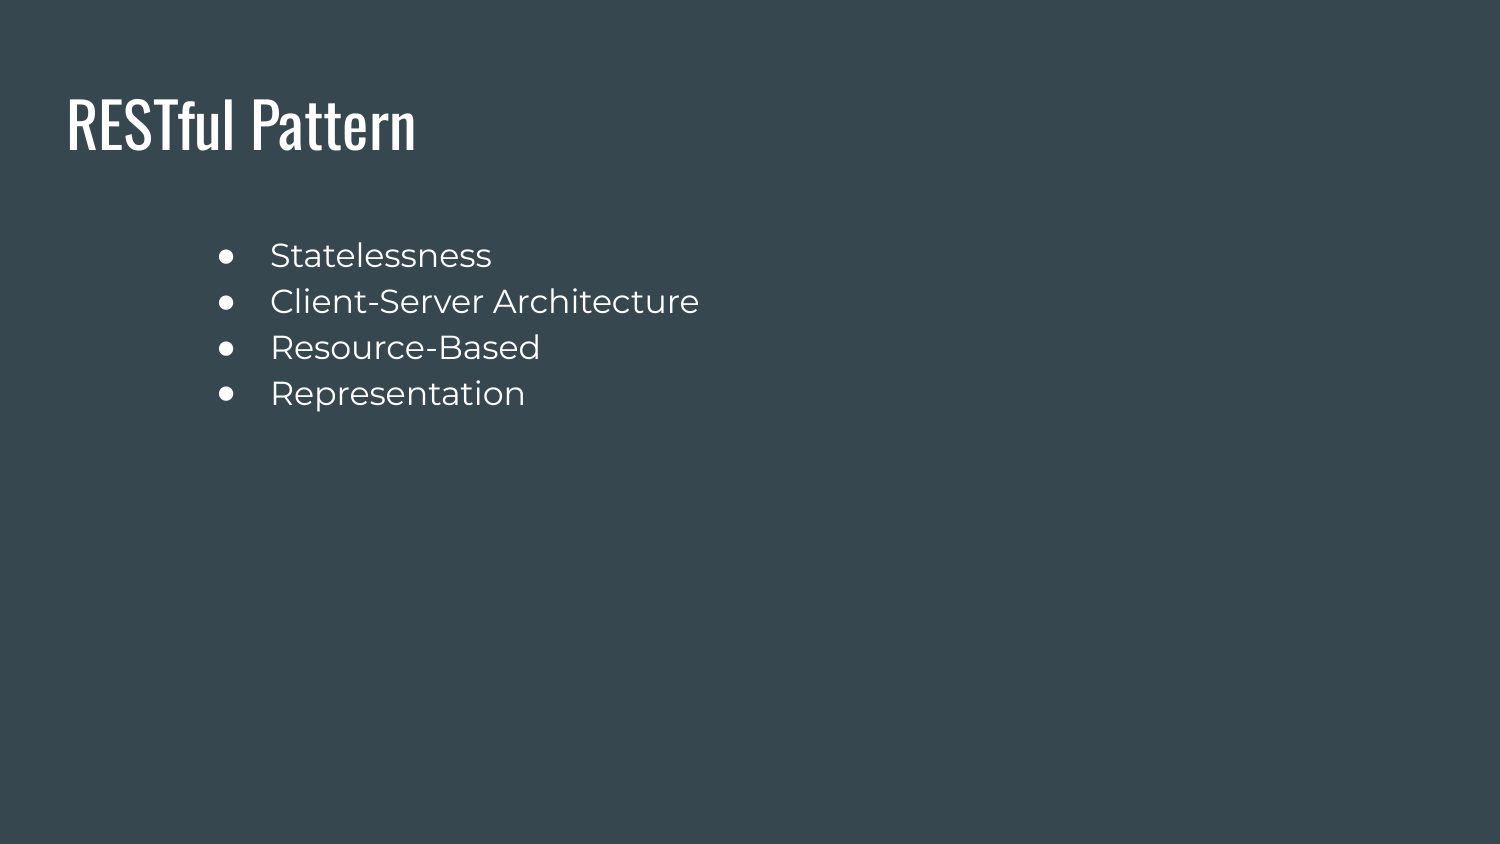

RESTful Pattern

Statelessness
Client-Server Architecture
Resource-Based
Representation